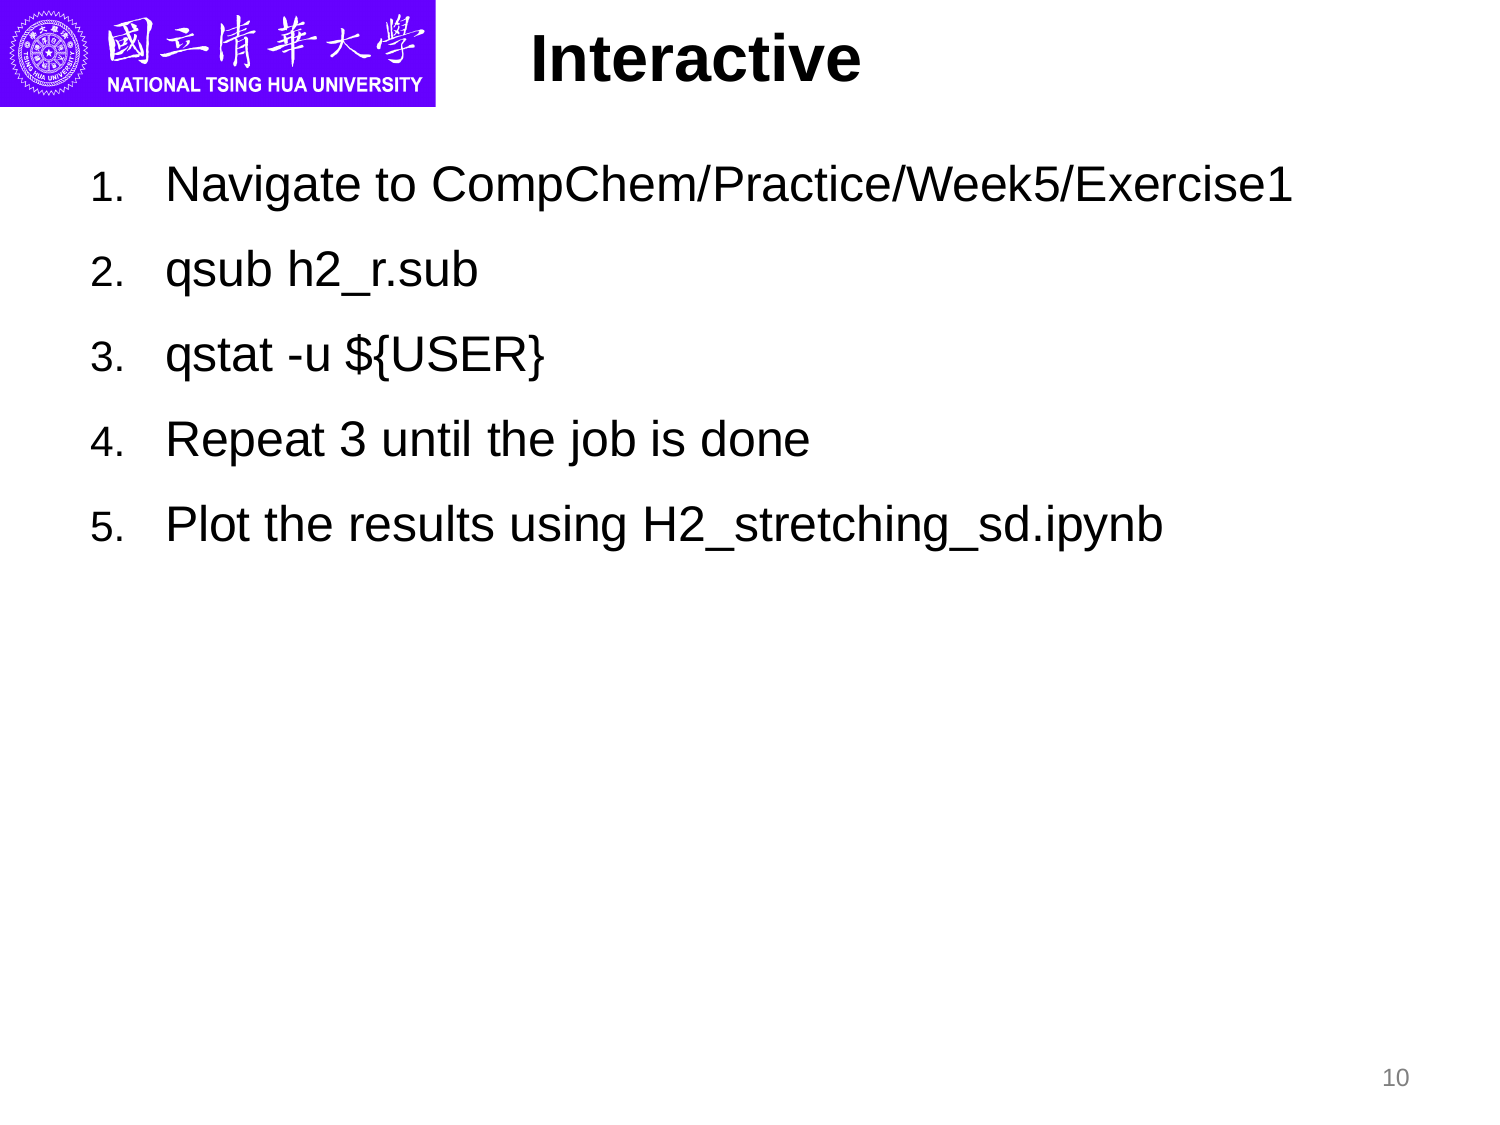

# Interactive
Navigate to CompChem/Practice/Week5/Exercise1
qsub h2_r.sub
qstat -u ${USER}
Repeat 3 until the job is done
Plot the results using H2_stretching_sd.ipynb

10